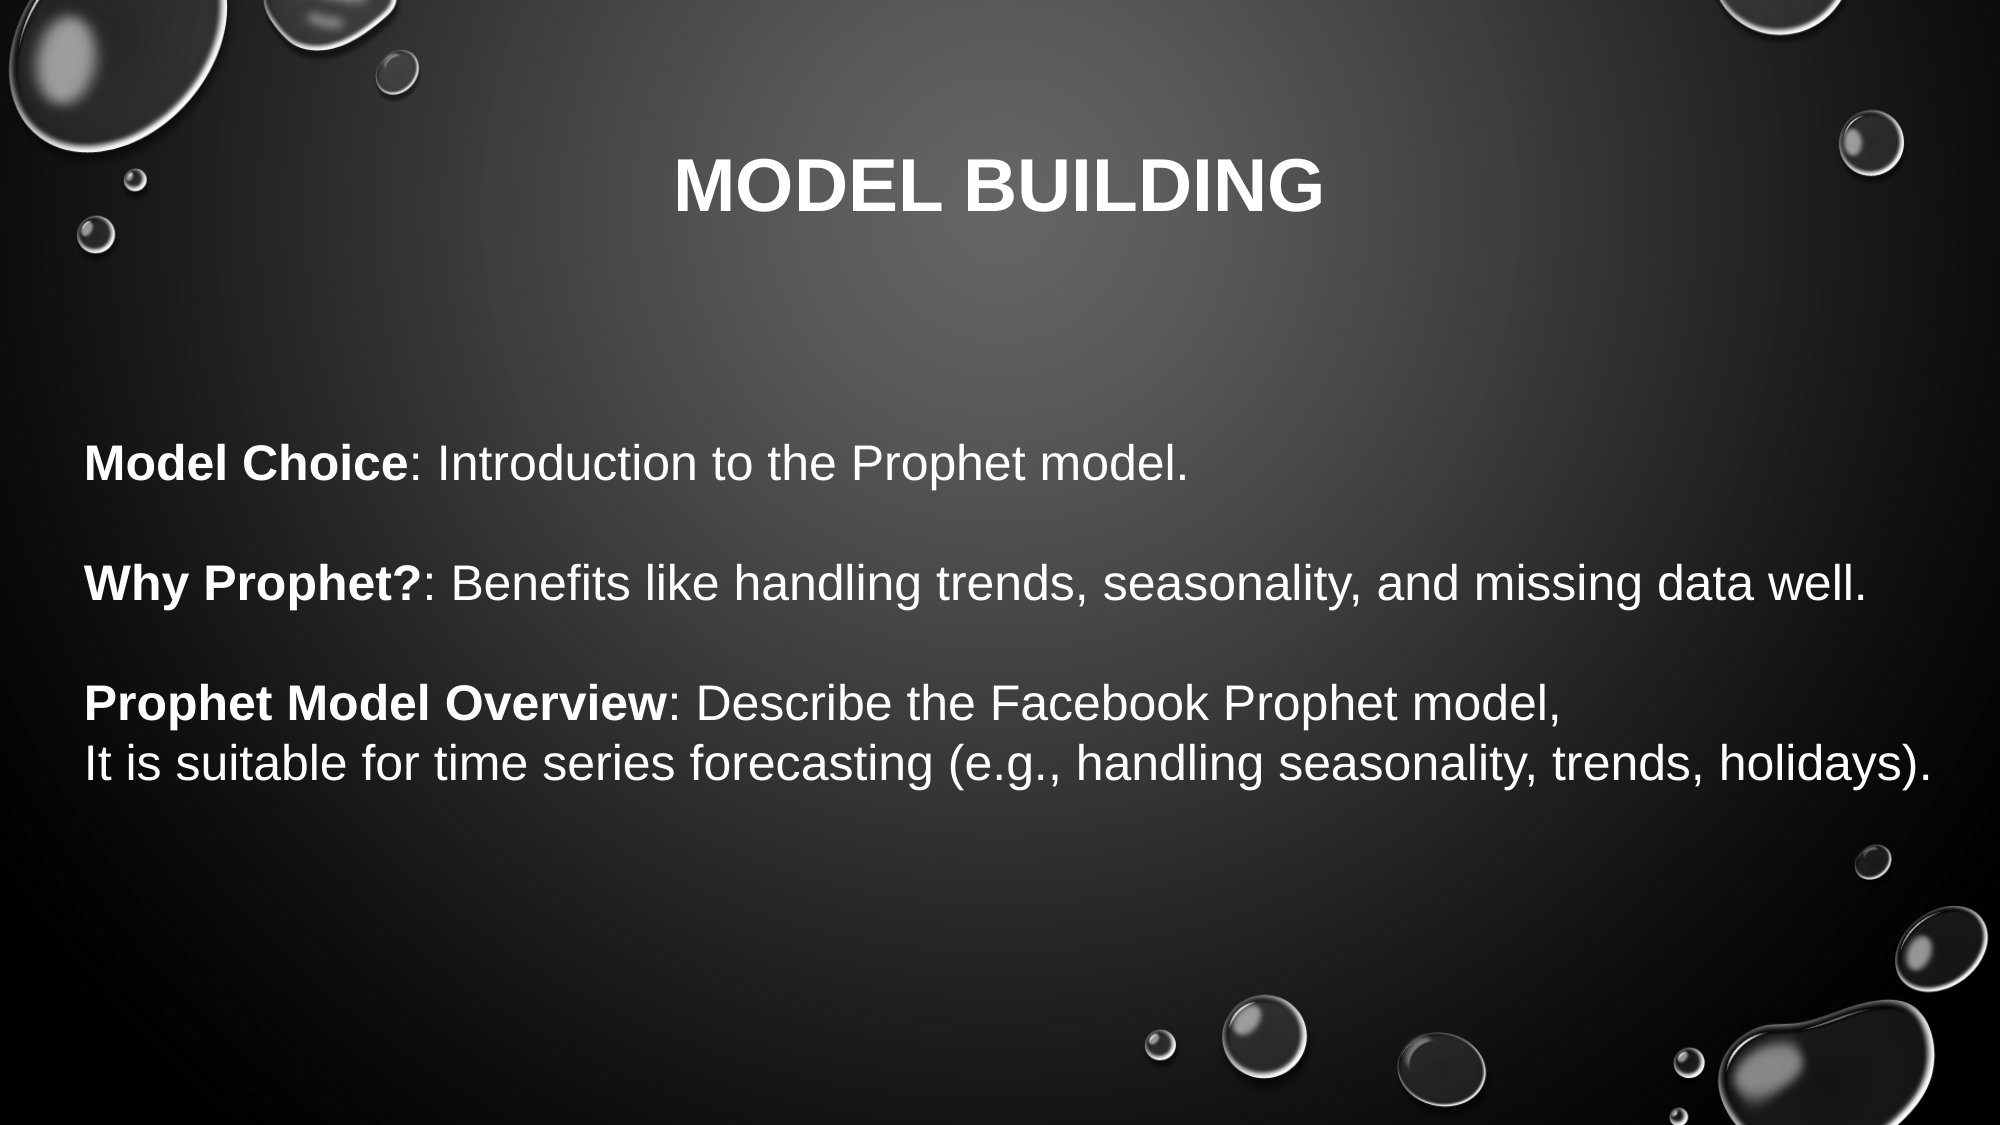

# Model Building

Model Choice: Introduction to the Prophet model.

Why Prophet?: Benefits like handling trends, seasonality, and missing data well.

Prophet Model Overview: Describe the Facebook Prophet model,
It is suitable for time series forecasting (e.g., handling seasonality, trends, holidays).